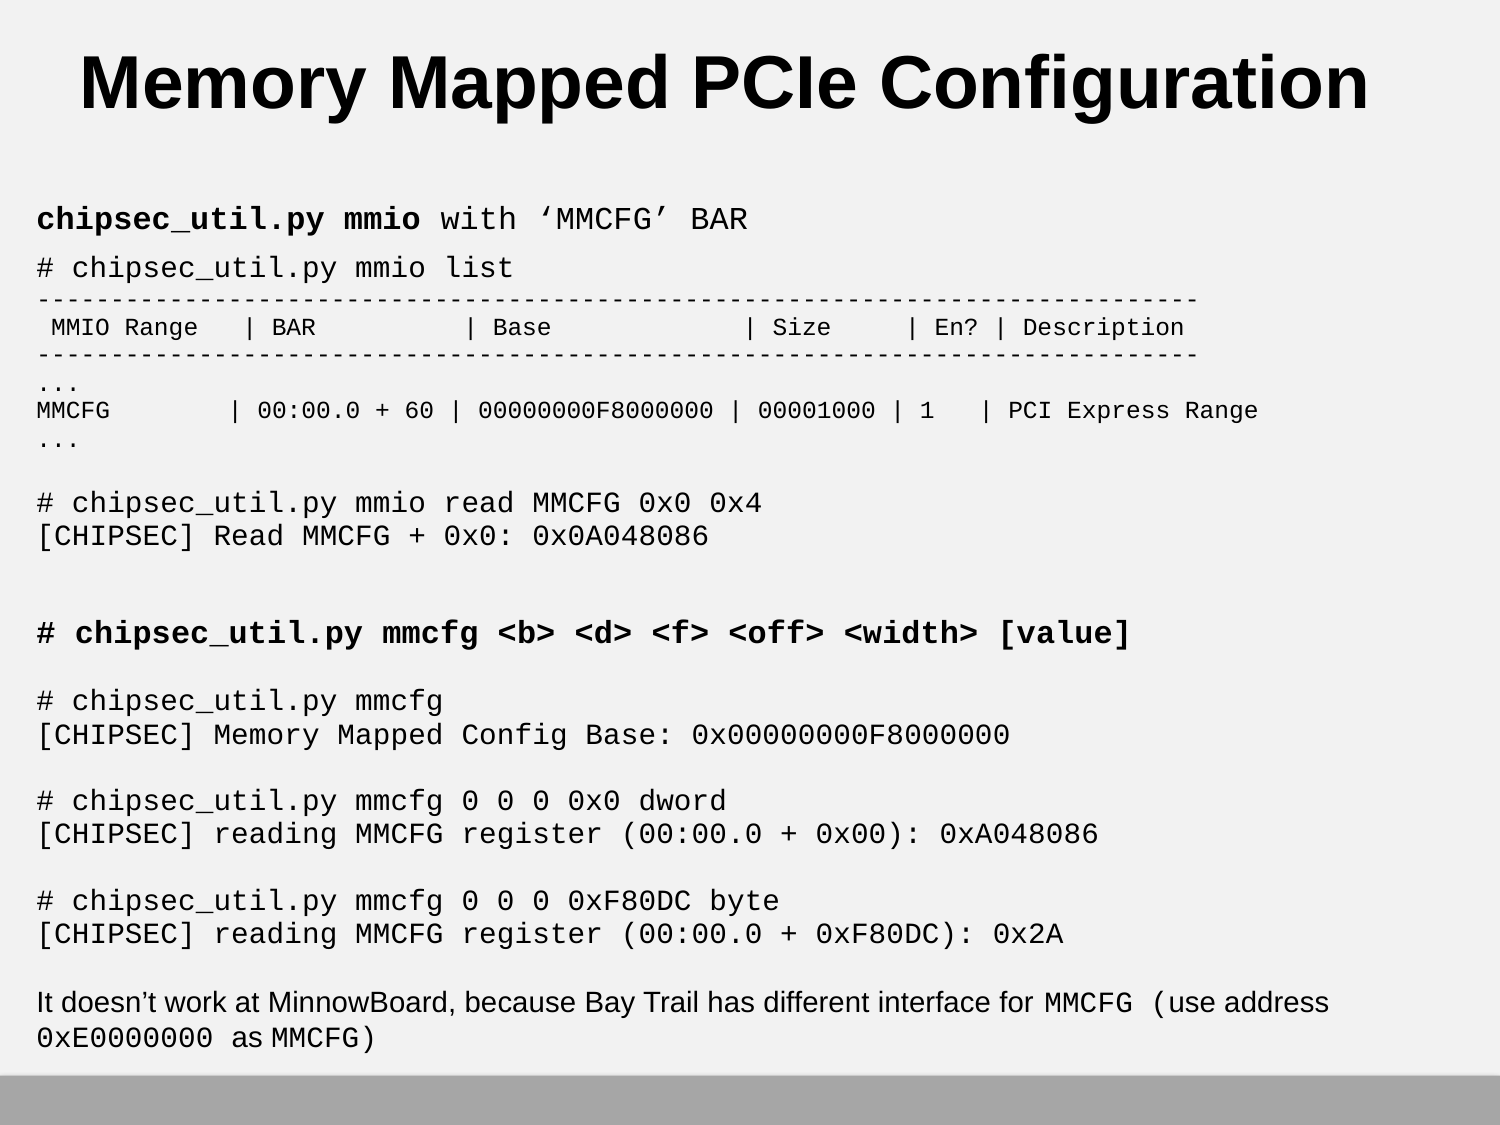

# Memory Mapped PCIe Configuration
chipsec_util.py mmio with ‘MMCFG’ BAR
# chipsec_util.py mmio list
-------------------------------------------------------------------------------
 MMIO Range   | BAR          | Base             | Size     | En? | Description
-------------------------------------------------------------------------------
...
MMCFG        | 00:00.0 + 60 | 00000000F8000000 | 00001000 | 1   | PCI Express Range
...

# chipsec_util.py mmio read MMCFG 0x0 0x4
[CHIPSEC] Read MMCFG + 0x0: 0x0A048086

# chipsec_util.py mmcfg <b> <d> <f> <off> <width> [value]

# chipsec_util.py mmcfg
[CHIPSEC] Memory Mapped Config Base: 0x00000000F8000000

# chipsec_util.py mmcfg 0 0 0 0x0 dword
[CHIPSEC] reading MMCFG register (00:00.0 + 0x00): 0xA048086

# chipsec_util.py mmcfg 0 0 0 0xF80DC byte
[CHIPSEC] reading MMCFG register (00:00.0 + 0xF80DC): 0x2A

It doesn’t work at MinnowBoard, because Bay Trail has different interface for MMCFG (use address 0xE0000000 as MMCFG)